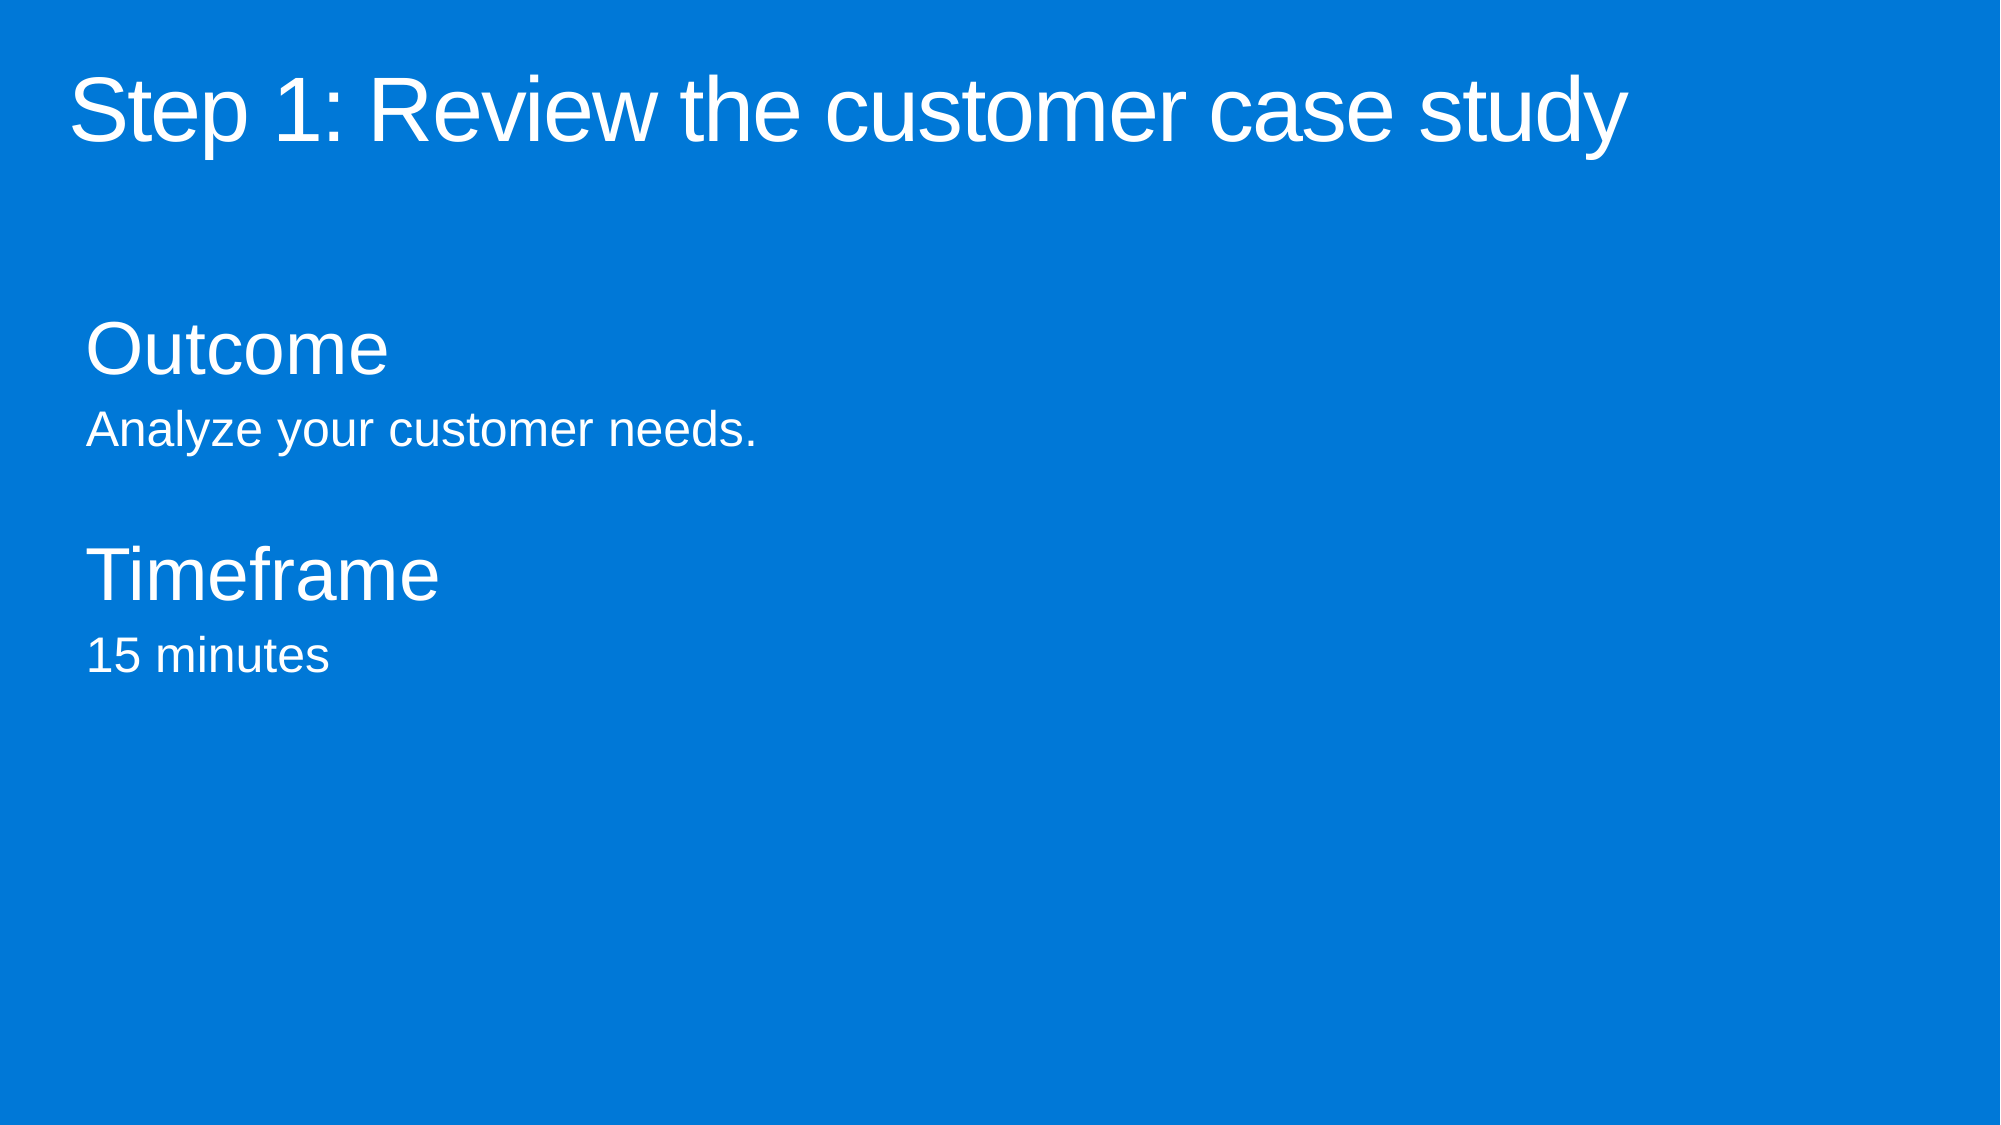

# Step 1: Review the customer case study
Outcome
Analyze your customer needs.

Timeframe
15 minutes